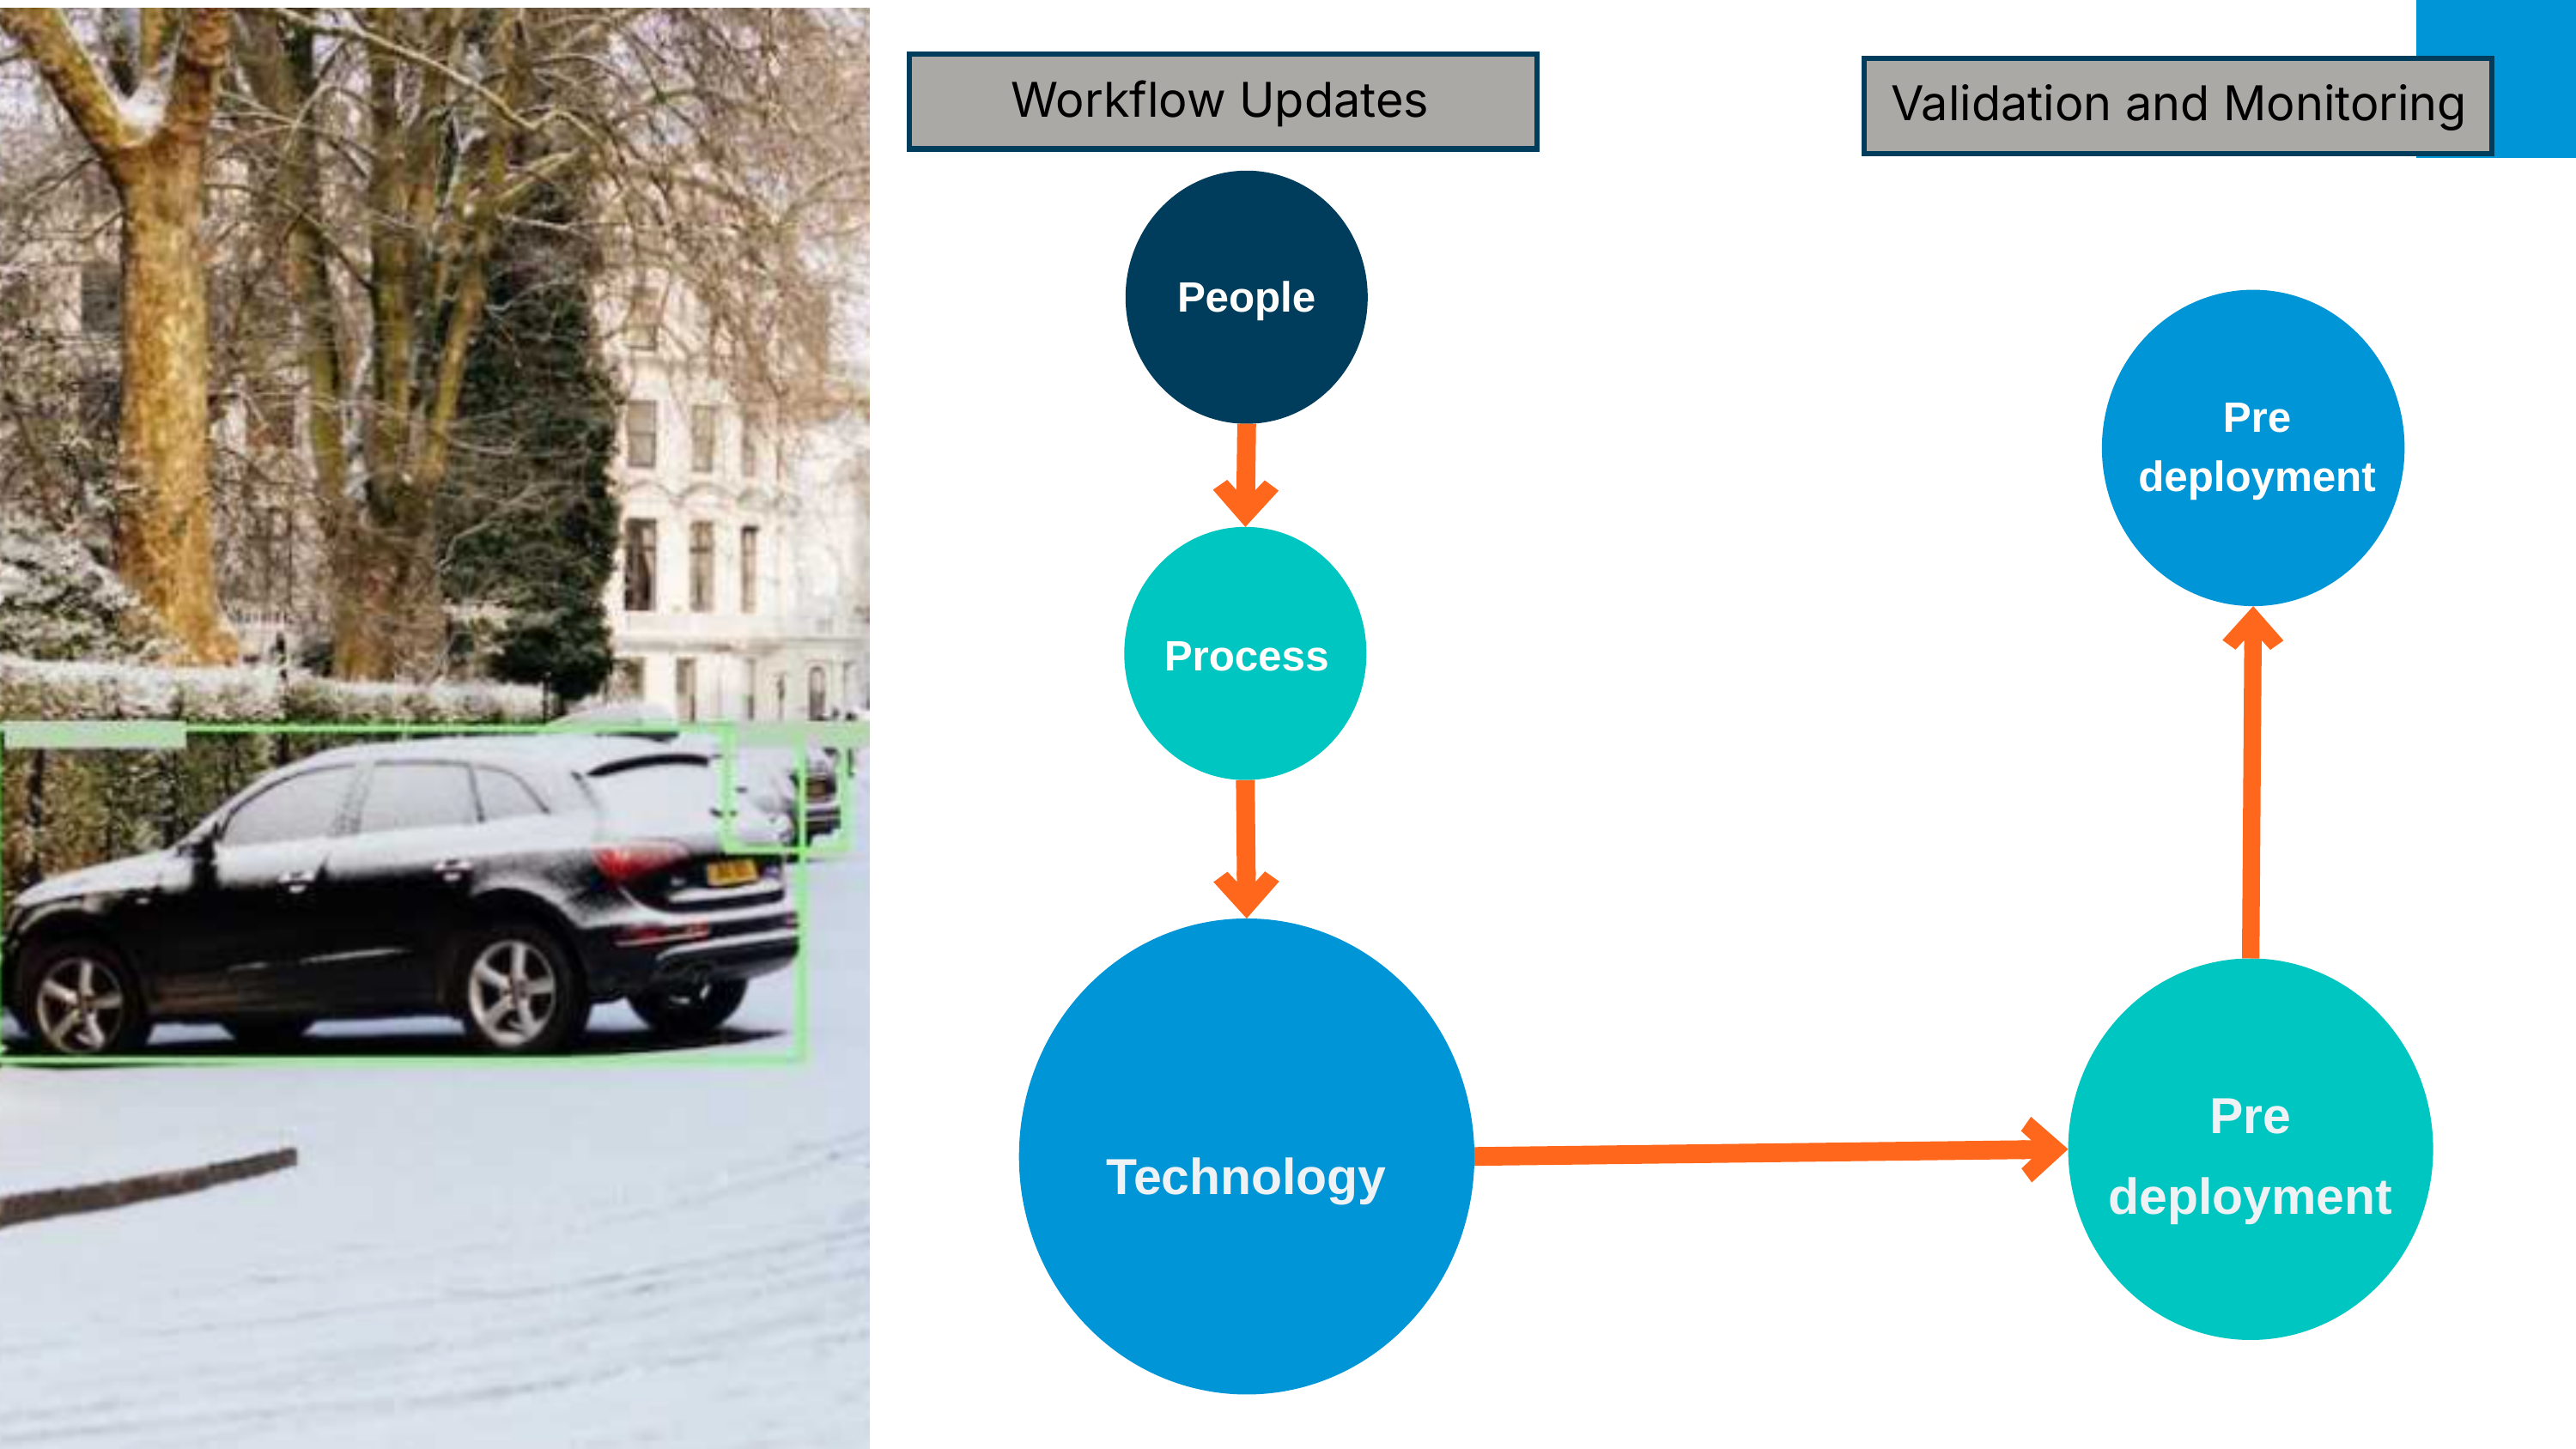

Workflow Updates
Validation and Monitoring

People

People
Pre
deployment

Process

Pre
deployment
Technology